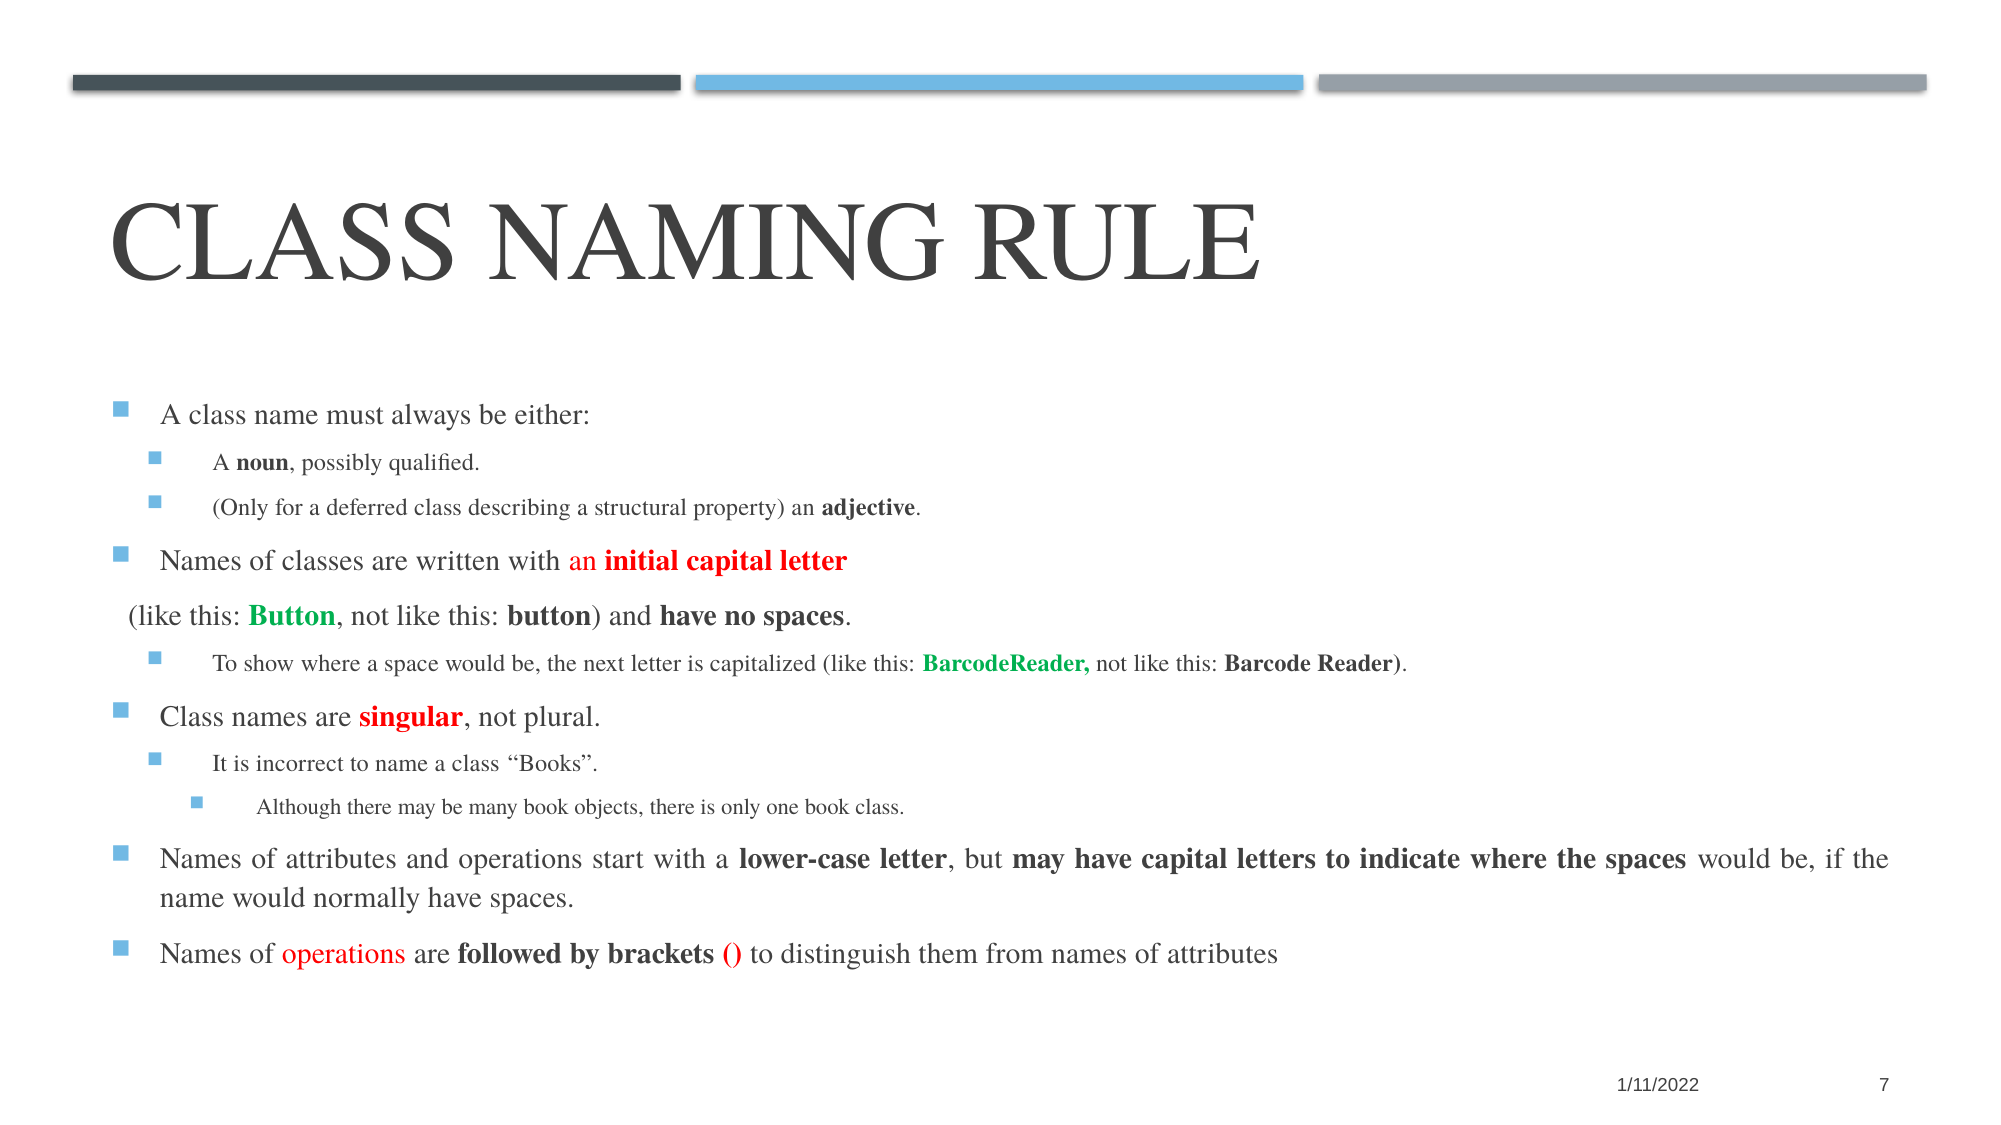

# Class Naming Rule
A class name must always be either:
A noun, possibly qualified.
(Only for a deferred class describing a structural property) an adjective.
Names of classes are written with an initial capital letter
	(like this: Button, not like this: button) and have no spaces.
To show where a space would be, the next letter is capitalized (like this: BarcodeReader, not like this: Barcode Reader).
Class names are singular, not plural.
It is incorrect to name a class “Books”.
Although there may be many book objects, there is only one book class.
Names of attributes and operations start with a lower-case letter, but may have capital letters to indicate where the spaces would be, if the name would normally have spaces.
Names of operations are followed by brackets () to distinguish them from names of attributes

1/11/2022
7